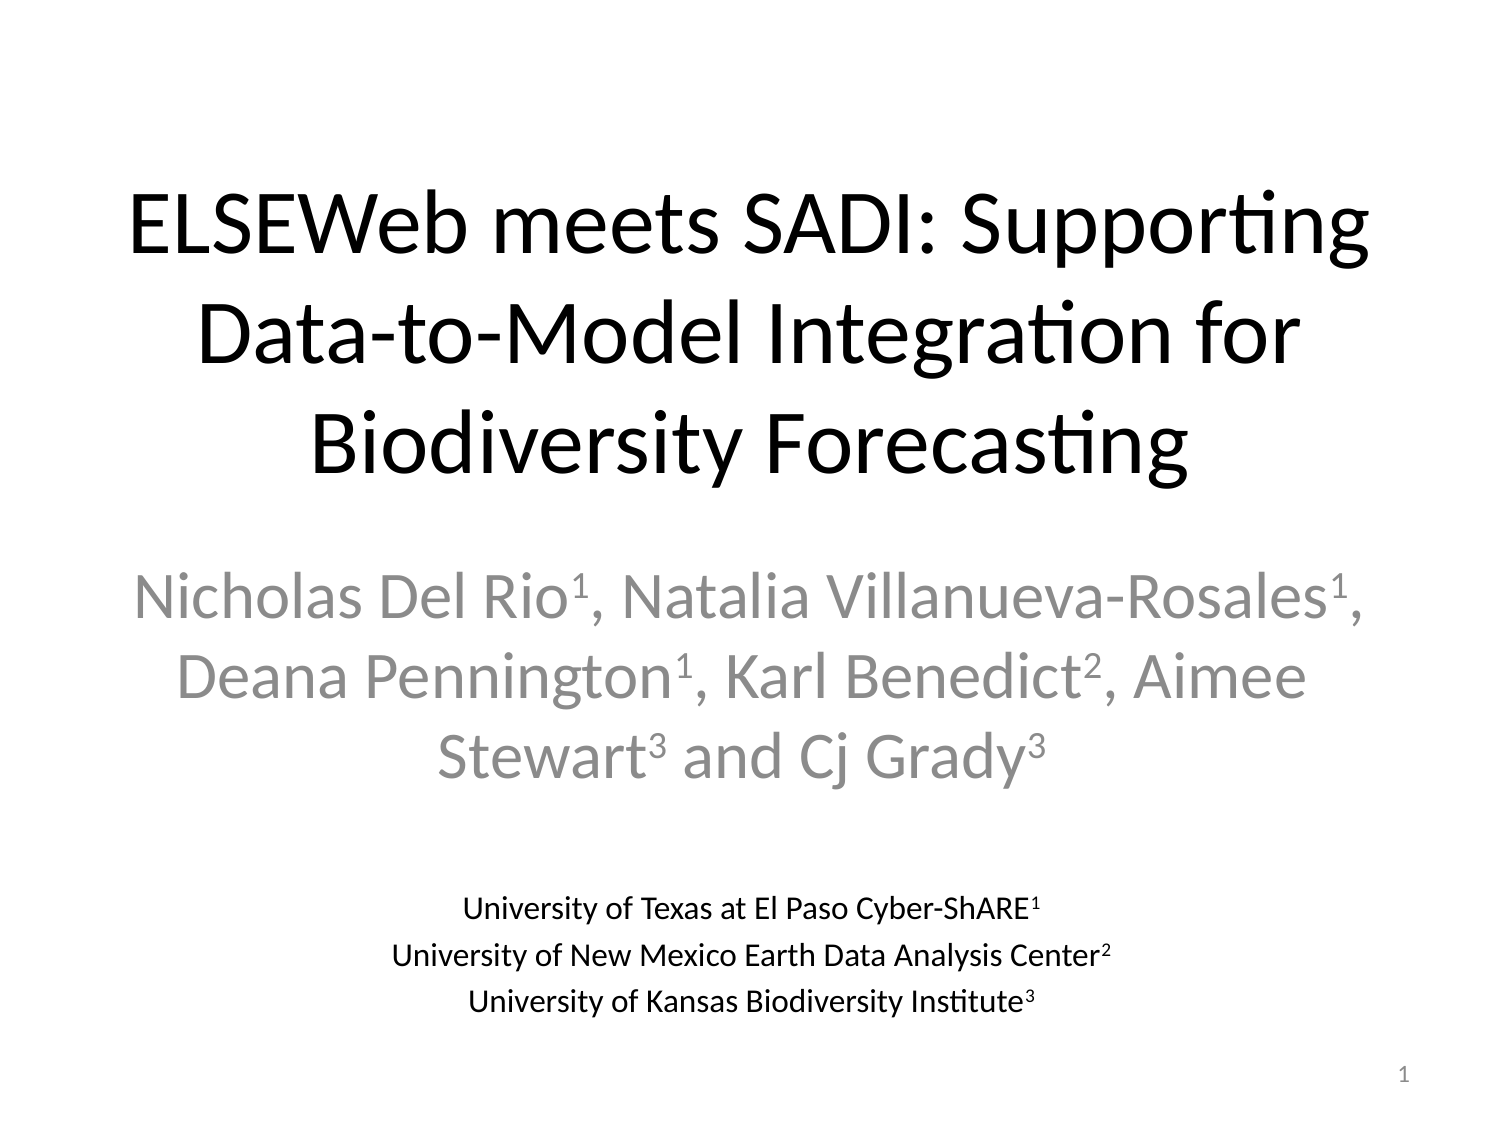

# ELSEWeb meets SADI: Supporting Data-to-Model Integration for Biodiversity Forecasting
 Nicholas Del Rio1, Natalia Villanueva-Rosales1, Deana Pennington1, Karl Benedict2, Aimee Stewart3 and Cj Grady3
University of Texas at El Paso Cyber-ShARE1
University of New Mexico Earth Data Analysis Center2
University of Kansas Biodiversity Institute3
1